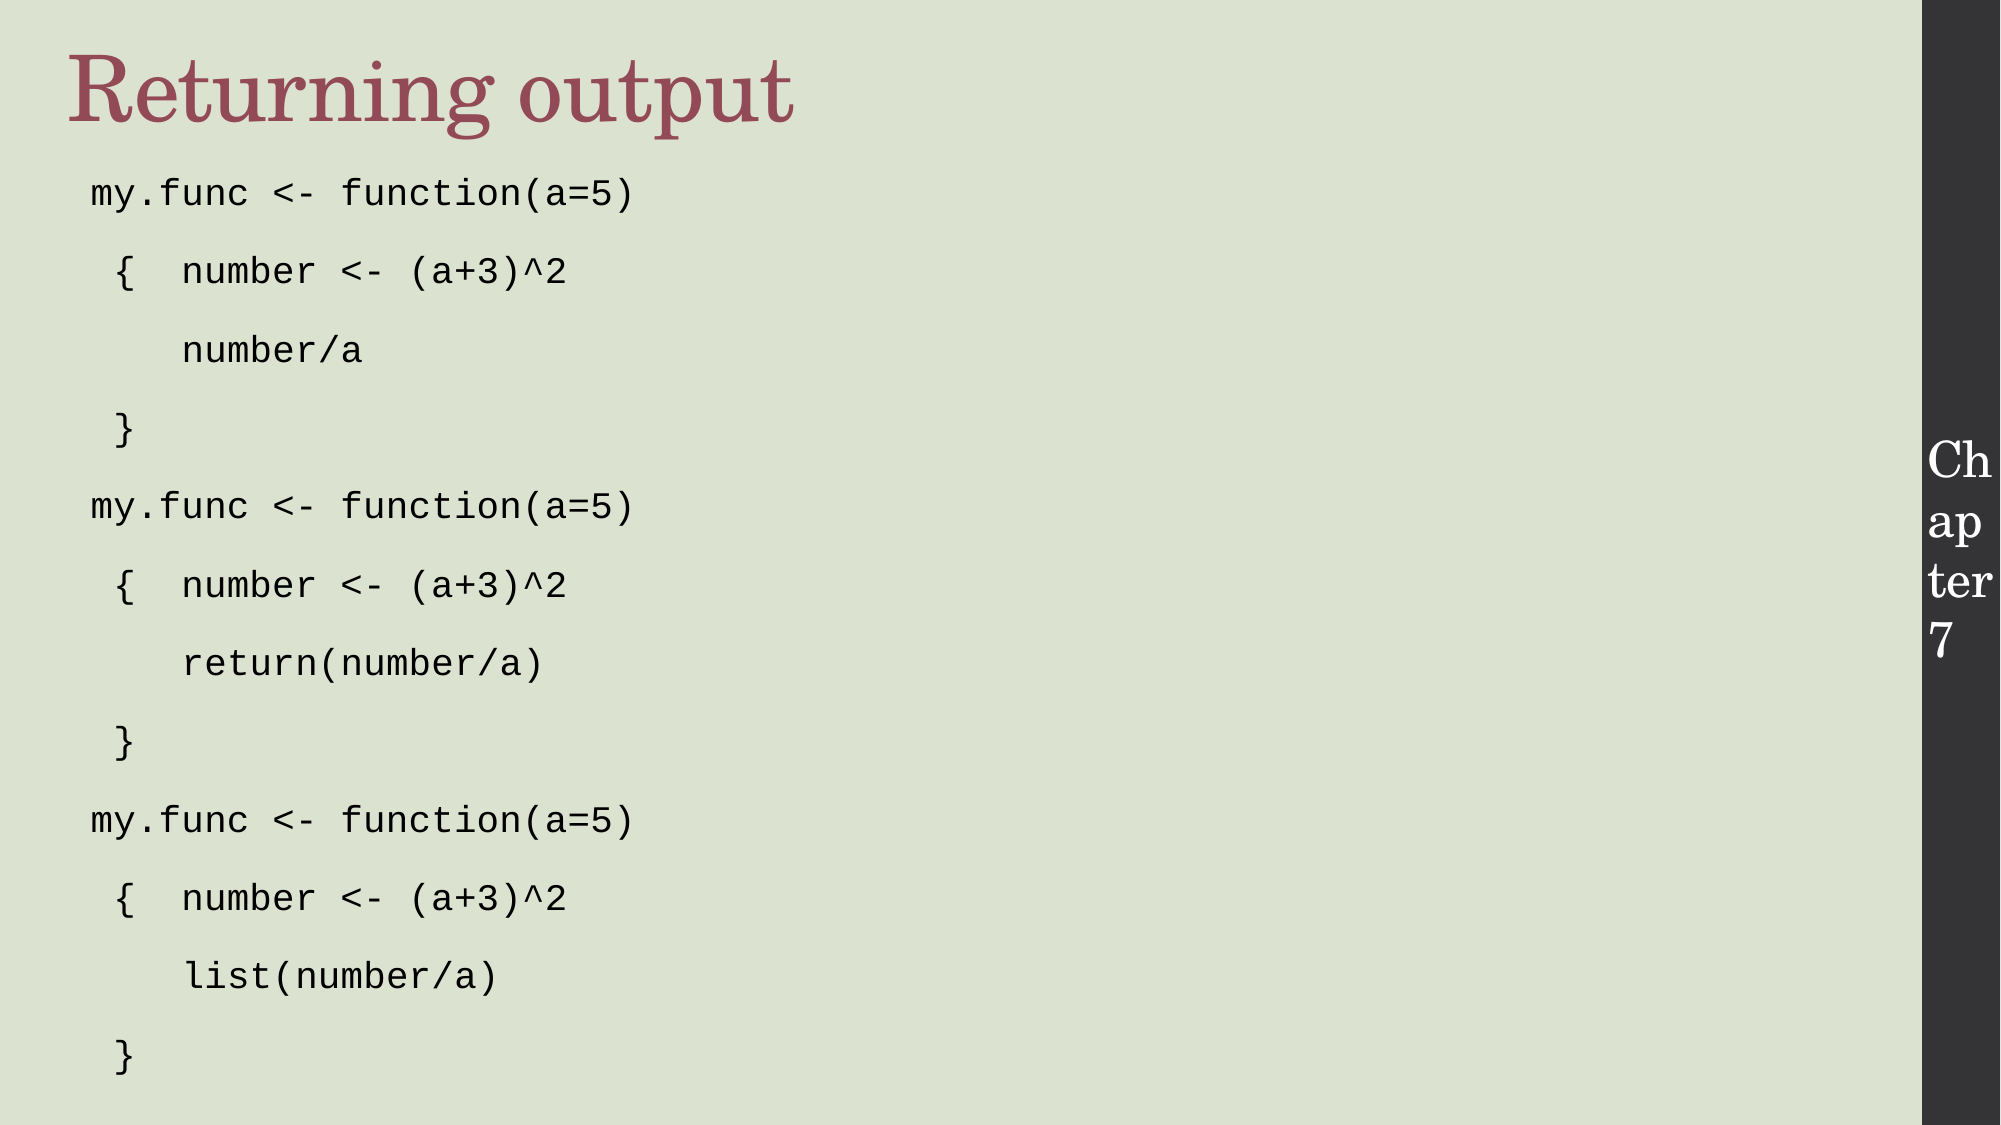

# Returning output
 my.func <- function(a=5)
  {  number <- (a+3)^2
     number/a
  }
 my.func <- function(a=5)
  {  number <- (a+3)^2
     return(number/a)
  }
 my.func <- function(a=5)
  {  number <- (a+3)^2
     list(number/a)
  }

Chapter 7